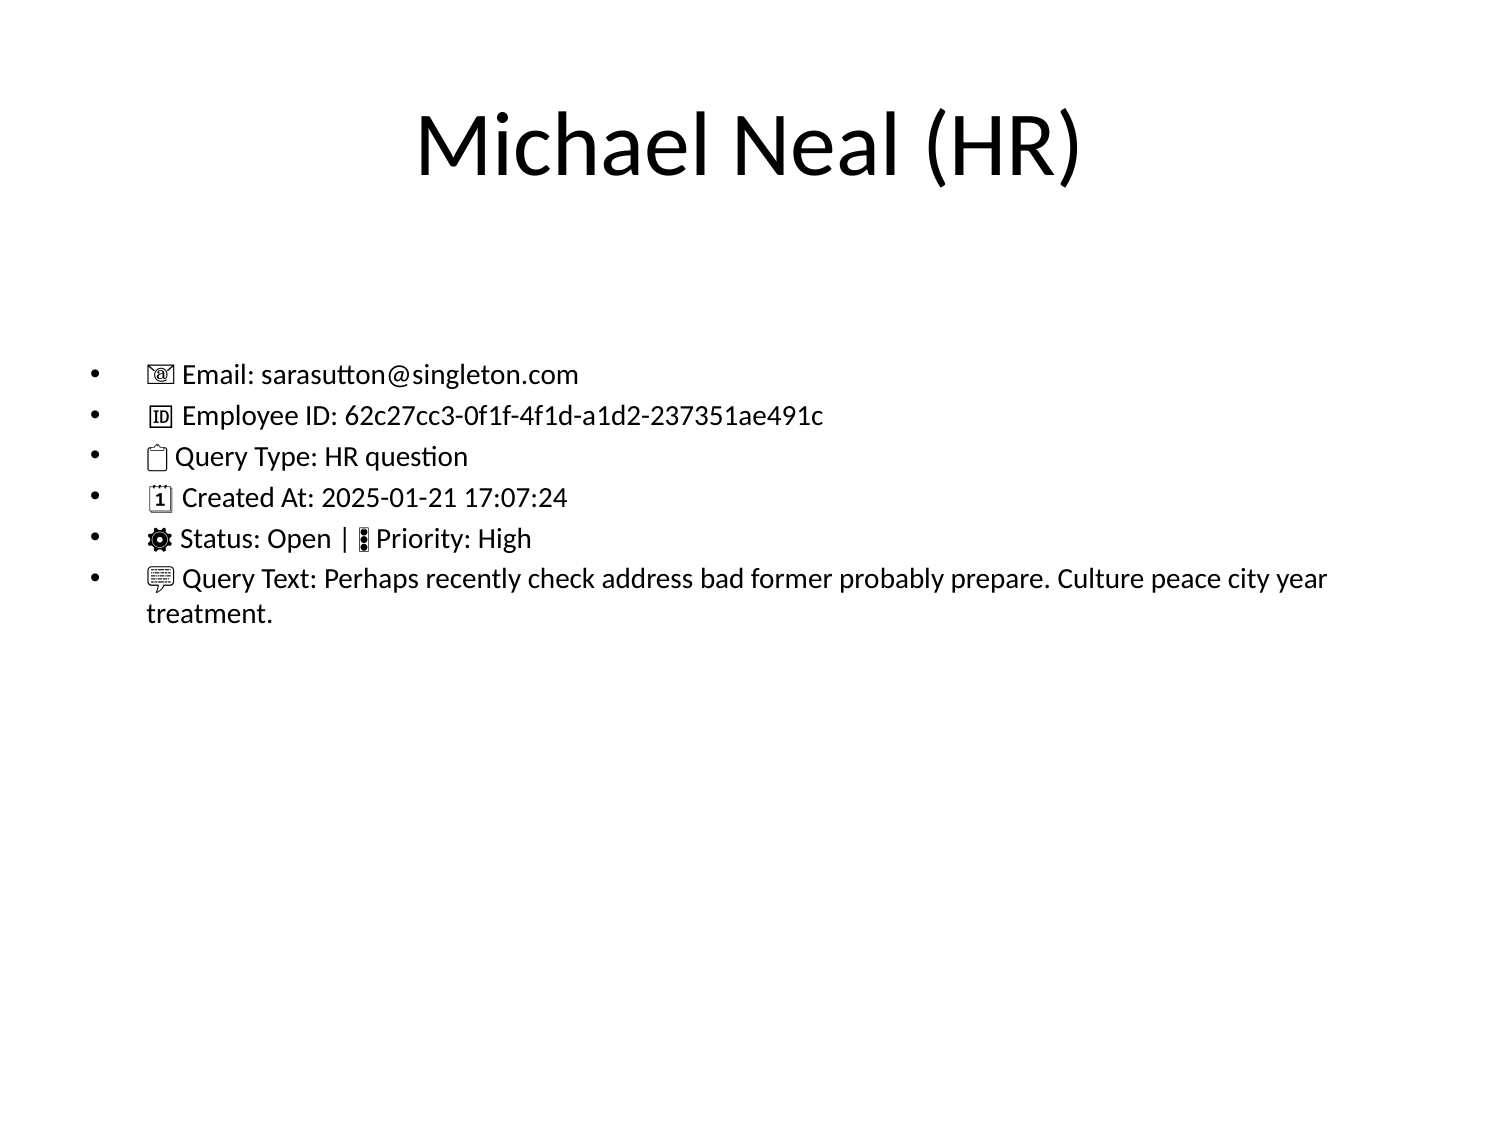

# Michael Neal (HR)

📧 Email: sarasutton@singleton.com
🆔 Employee ID: 62c27cc3-0f1f-4f1d-a1d2-237351ae491c
📋 Query Type: HR question
🗓 Created At: 2025-01-21 17:07:24
⚙ Status: Open | 🚦 Priority: High
💬 Query Text: Perhaps recently check address bad former probably prepare. Culture peace city year treatment.